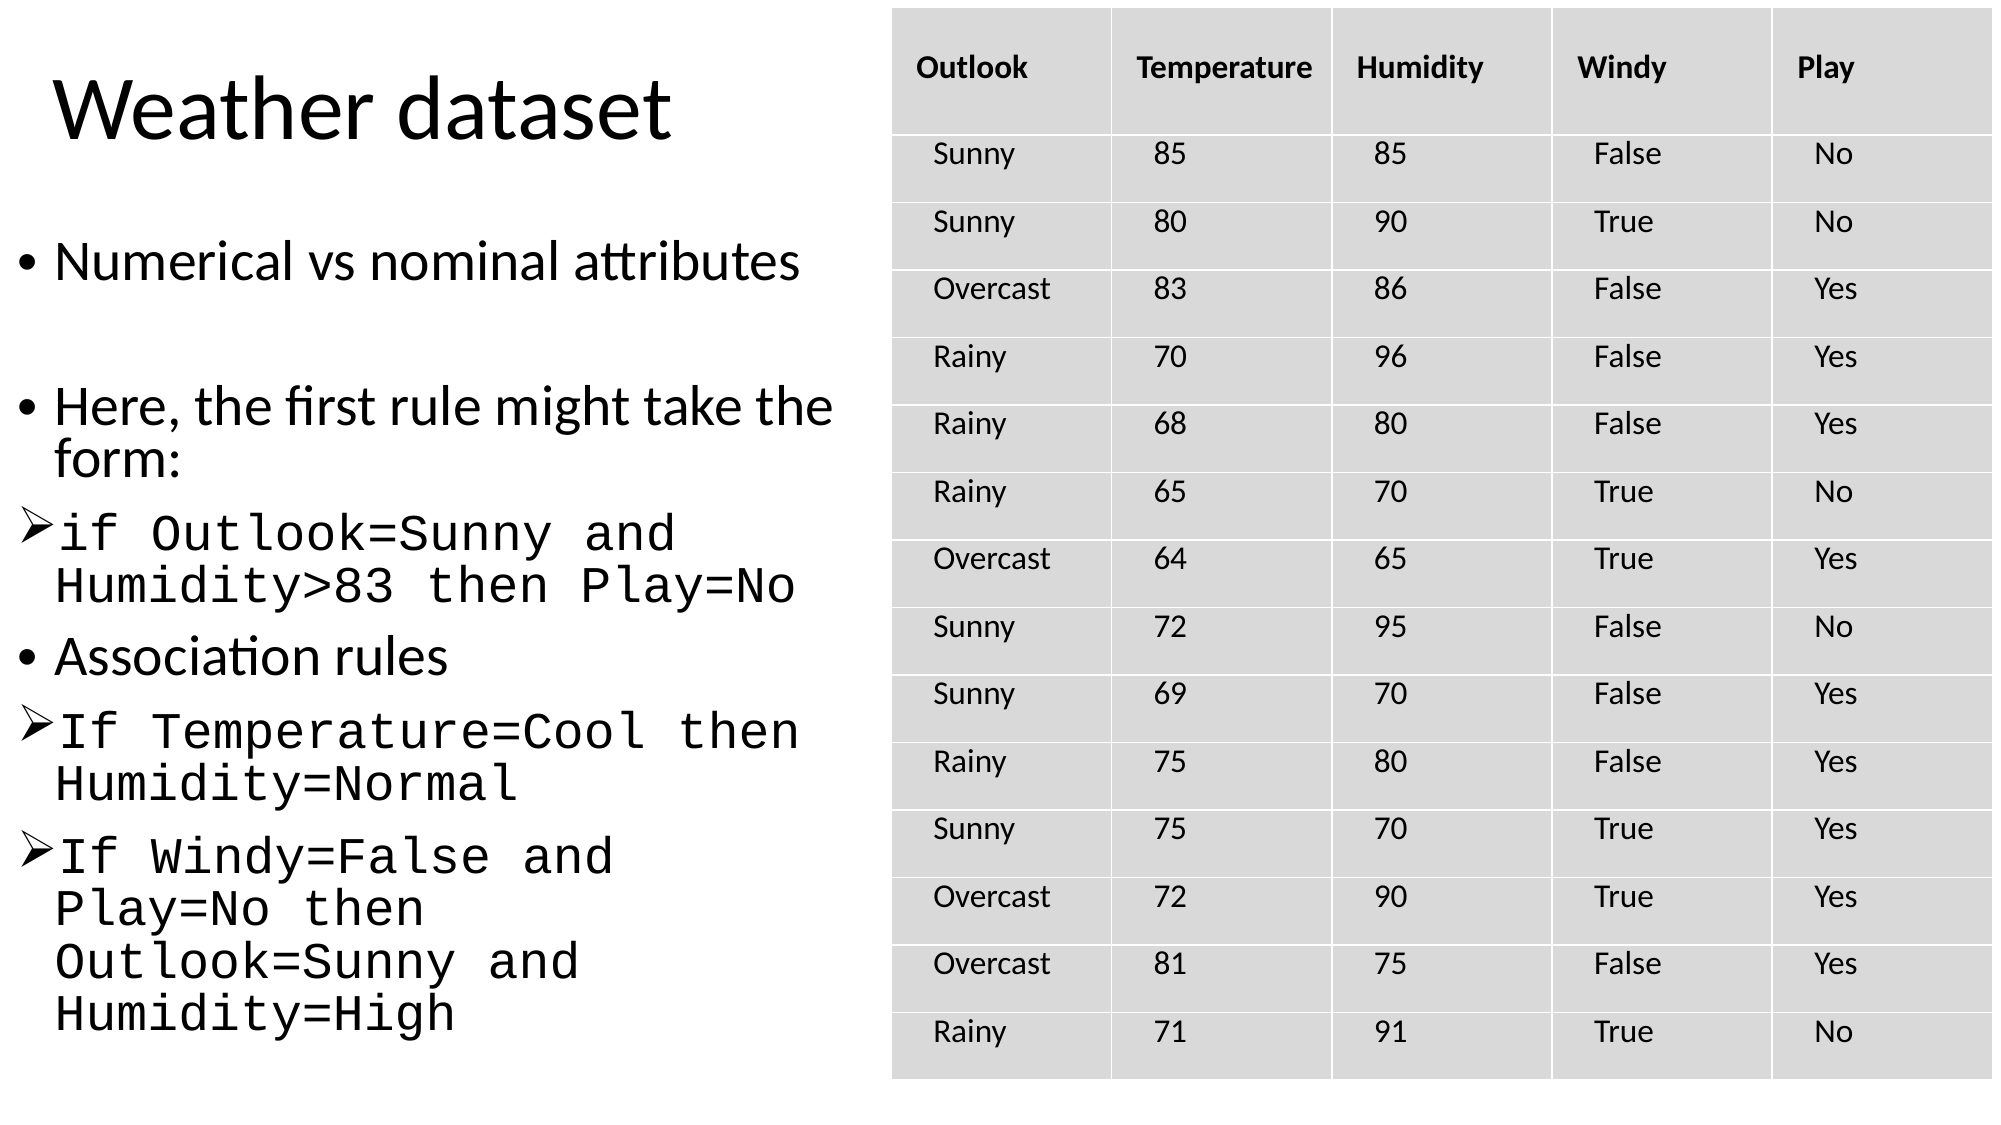

| Outlook | Temperature | Humidity | Windy | Play |
| --- | --- | --- | --- | --- |
| Sunny | 85 | 85 | False | No |
| Sunny | 80 | 90 | True | No |
| Overcast | 83 | 86 | False | Yes |
| Rainy | 70 | 96 | False | Yes |
| Rainy | 68 | 80 | False | Yes |
| Rainy | 65 | 70 | True | No |
| Overcast | 64 | 65 | True | Yes |
| Sunny | 72 | 95 | False | No |
| Sunny | 69 | 70 | False | Yes |
| Rainy | 75 | 80 | False | Yes |
| Sunny | 75 | 70 | True | Yes |
| Overcast | 72 | 90 | True | Yes |
| Overcast | 81 | 75 | False | Yes |
| Rainy | 71 | 91 | True | No |
# Weather dataset
Numerical vs nominal attributes

Here, the first rule might take the form:
if Outlook=Sunny and Humidity>83 then Play=No
Association rules
If Temperature=Cool then Humidity=Normal
If Windy=False and Play=No then Outlook=Sunny and Humidity=High